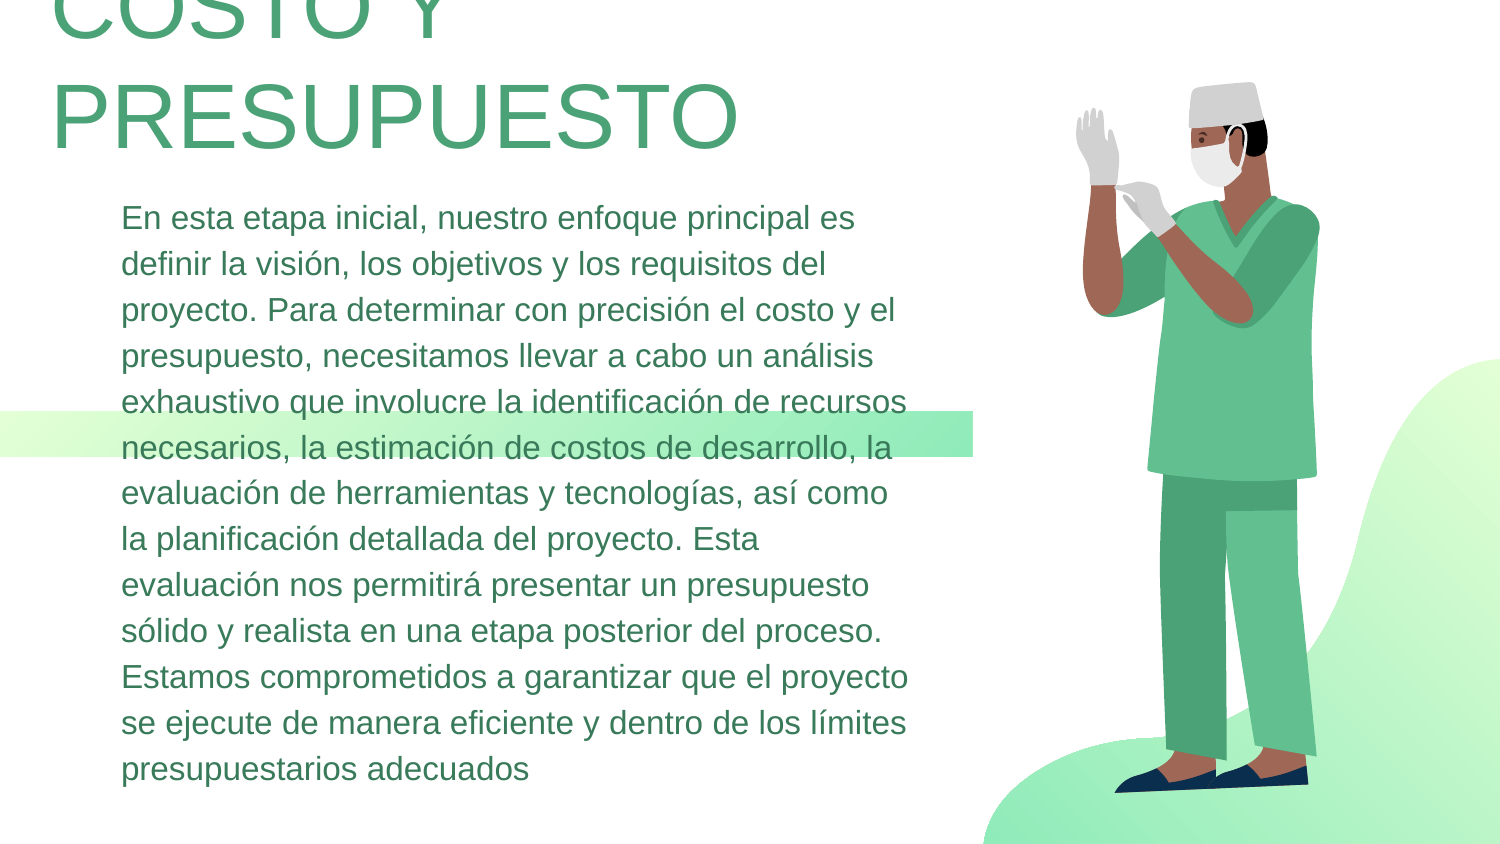

# COSTO Y PRESUPUESTO

En esta etapa inicial, nuestro enfoque principal es definir la visión, los objetivos y los requisitos del proyecto. Para determinar con precisión el costo y el presupuesto, necesitamos llevar a cabo un análisis exhaustivo que involucre la identificación de recursos necesarios, la estimación de costos de desarrollo, la evaluación de herramientas y tecnologías, así como la planificación detallada del proyecto. Esta evaluación nos permitirá presentar un presupuesto sólido y realista en una etapa posterior del proceso. Estamos comprometidos a garantizar que el proyecto se ejecute de manera eficiente y dentro de los límites presupuestarios adecuados